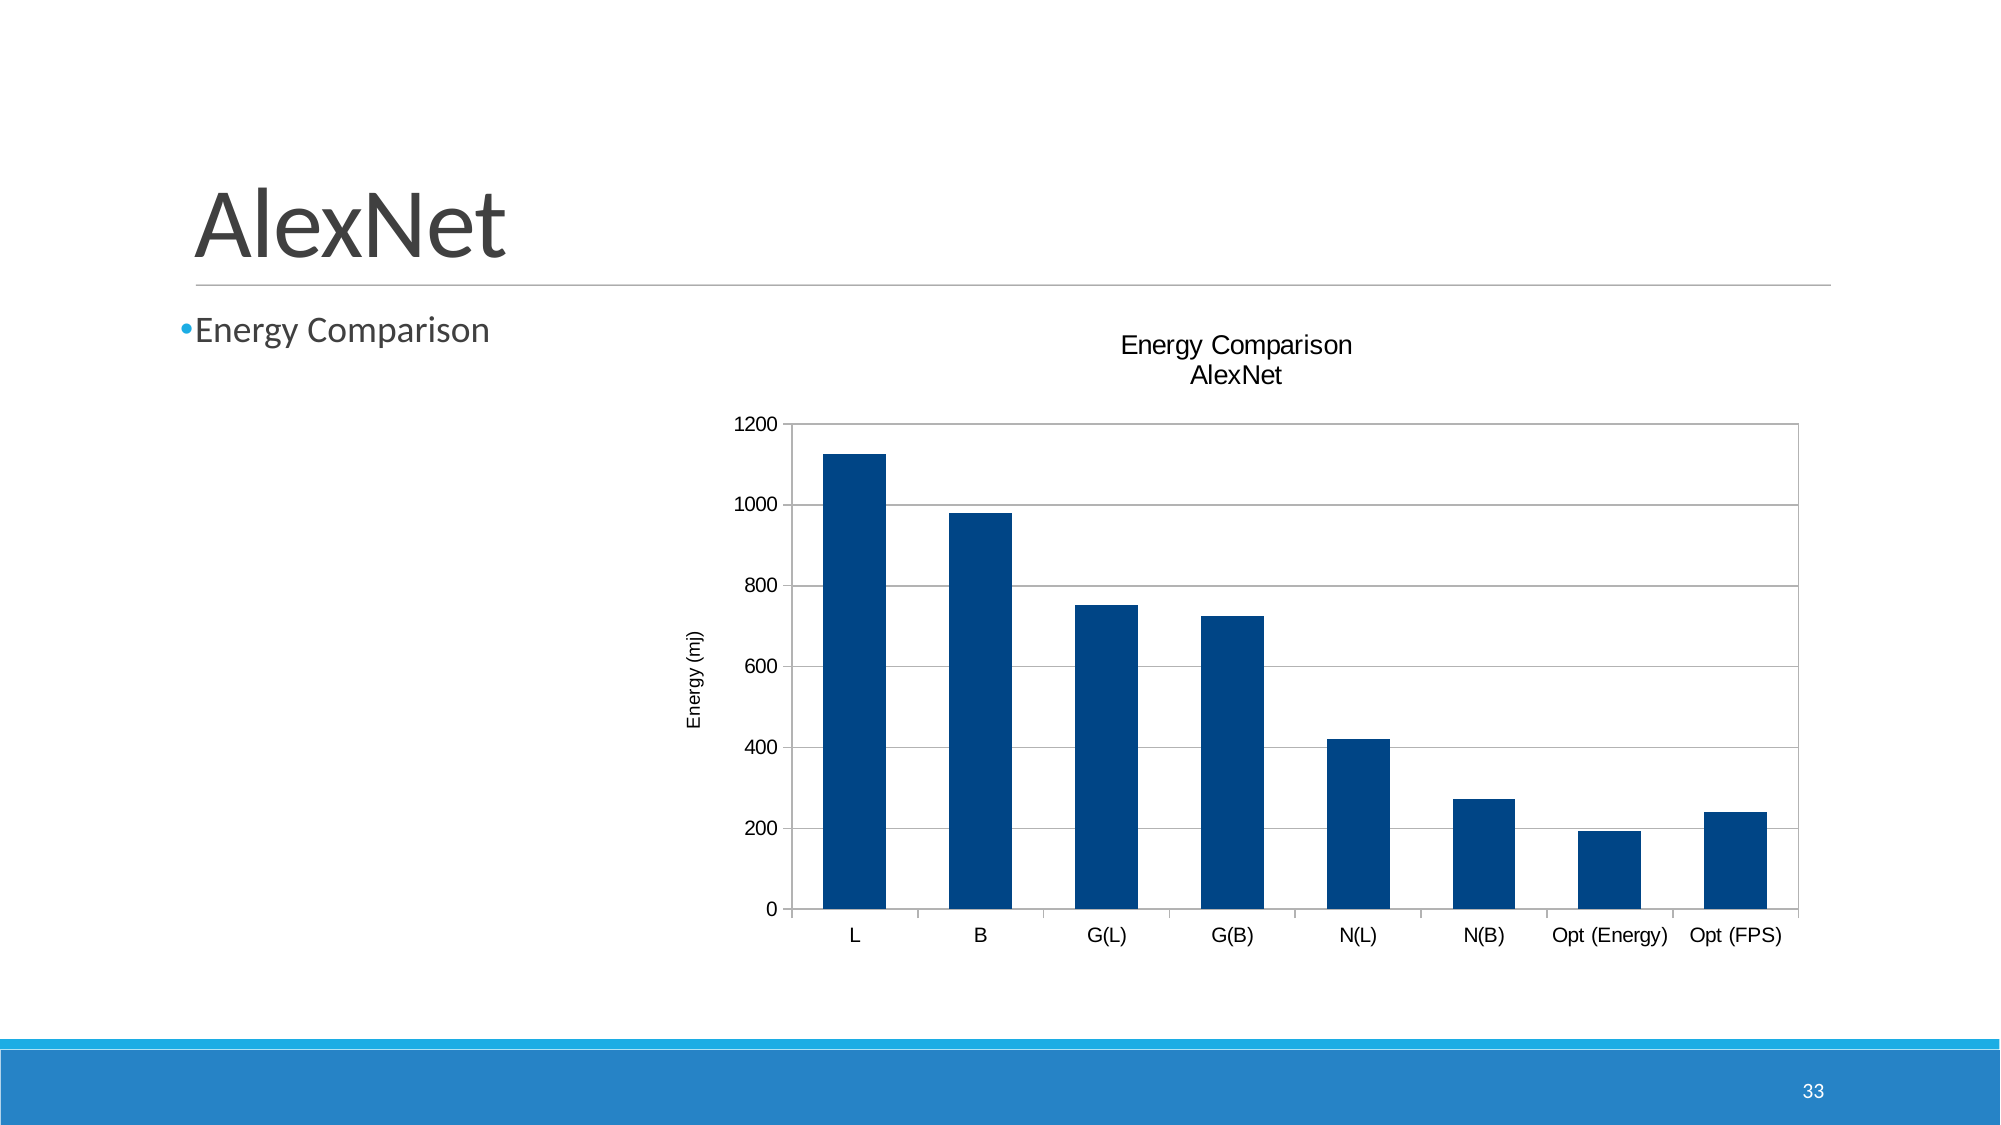

AlexNet

### Chart: Energy Comparison
AlexNet

| Category | Energy |
|---|---|
| L | 1126.58857142857 |
| B | 979.908132017693 |
| G(L) | 751.986394557823 |
| G(B) | 725.88242280285 |
| N(L) | 420.944901520818 |
| N(B) | 271.819112627986 |
| Opt (Energy) | 193.591772636007 |
| Opt (FPS) | 239.618242648354 |
Energy Comparison
33